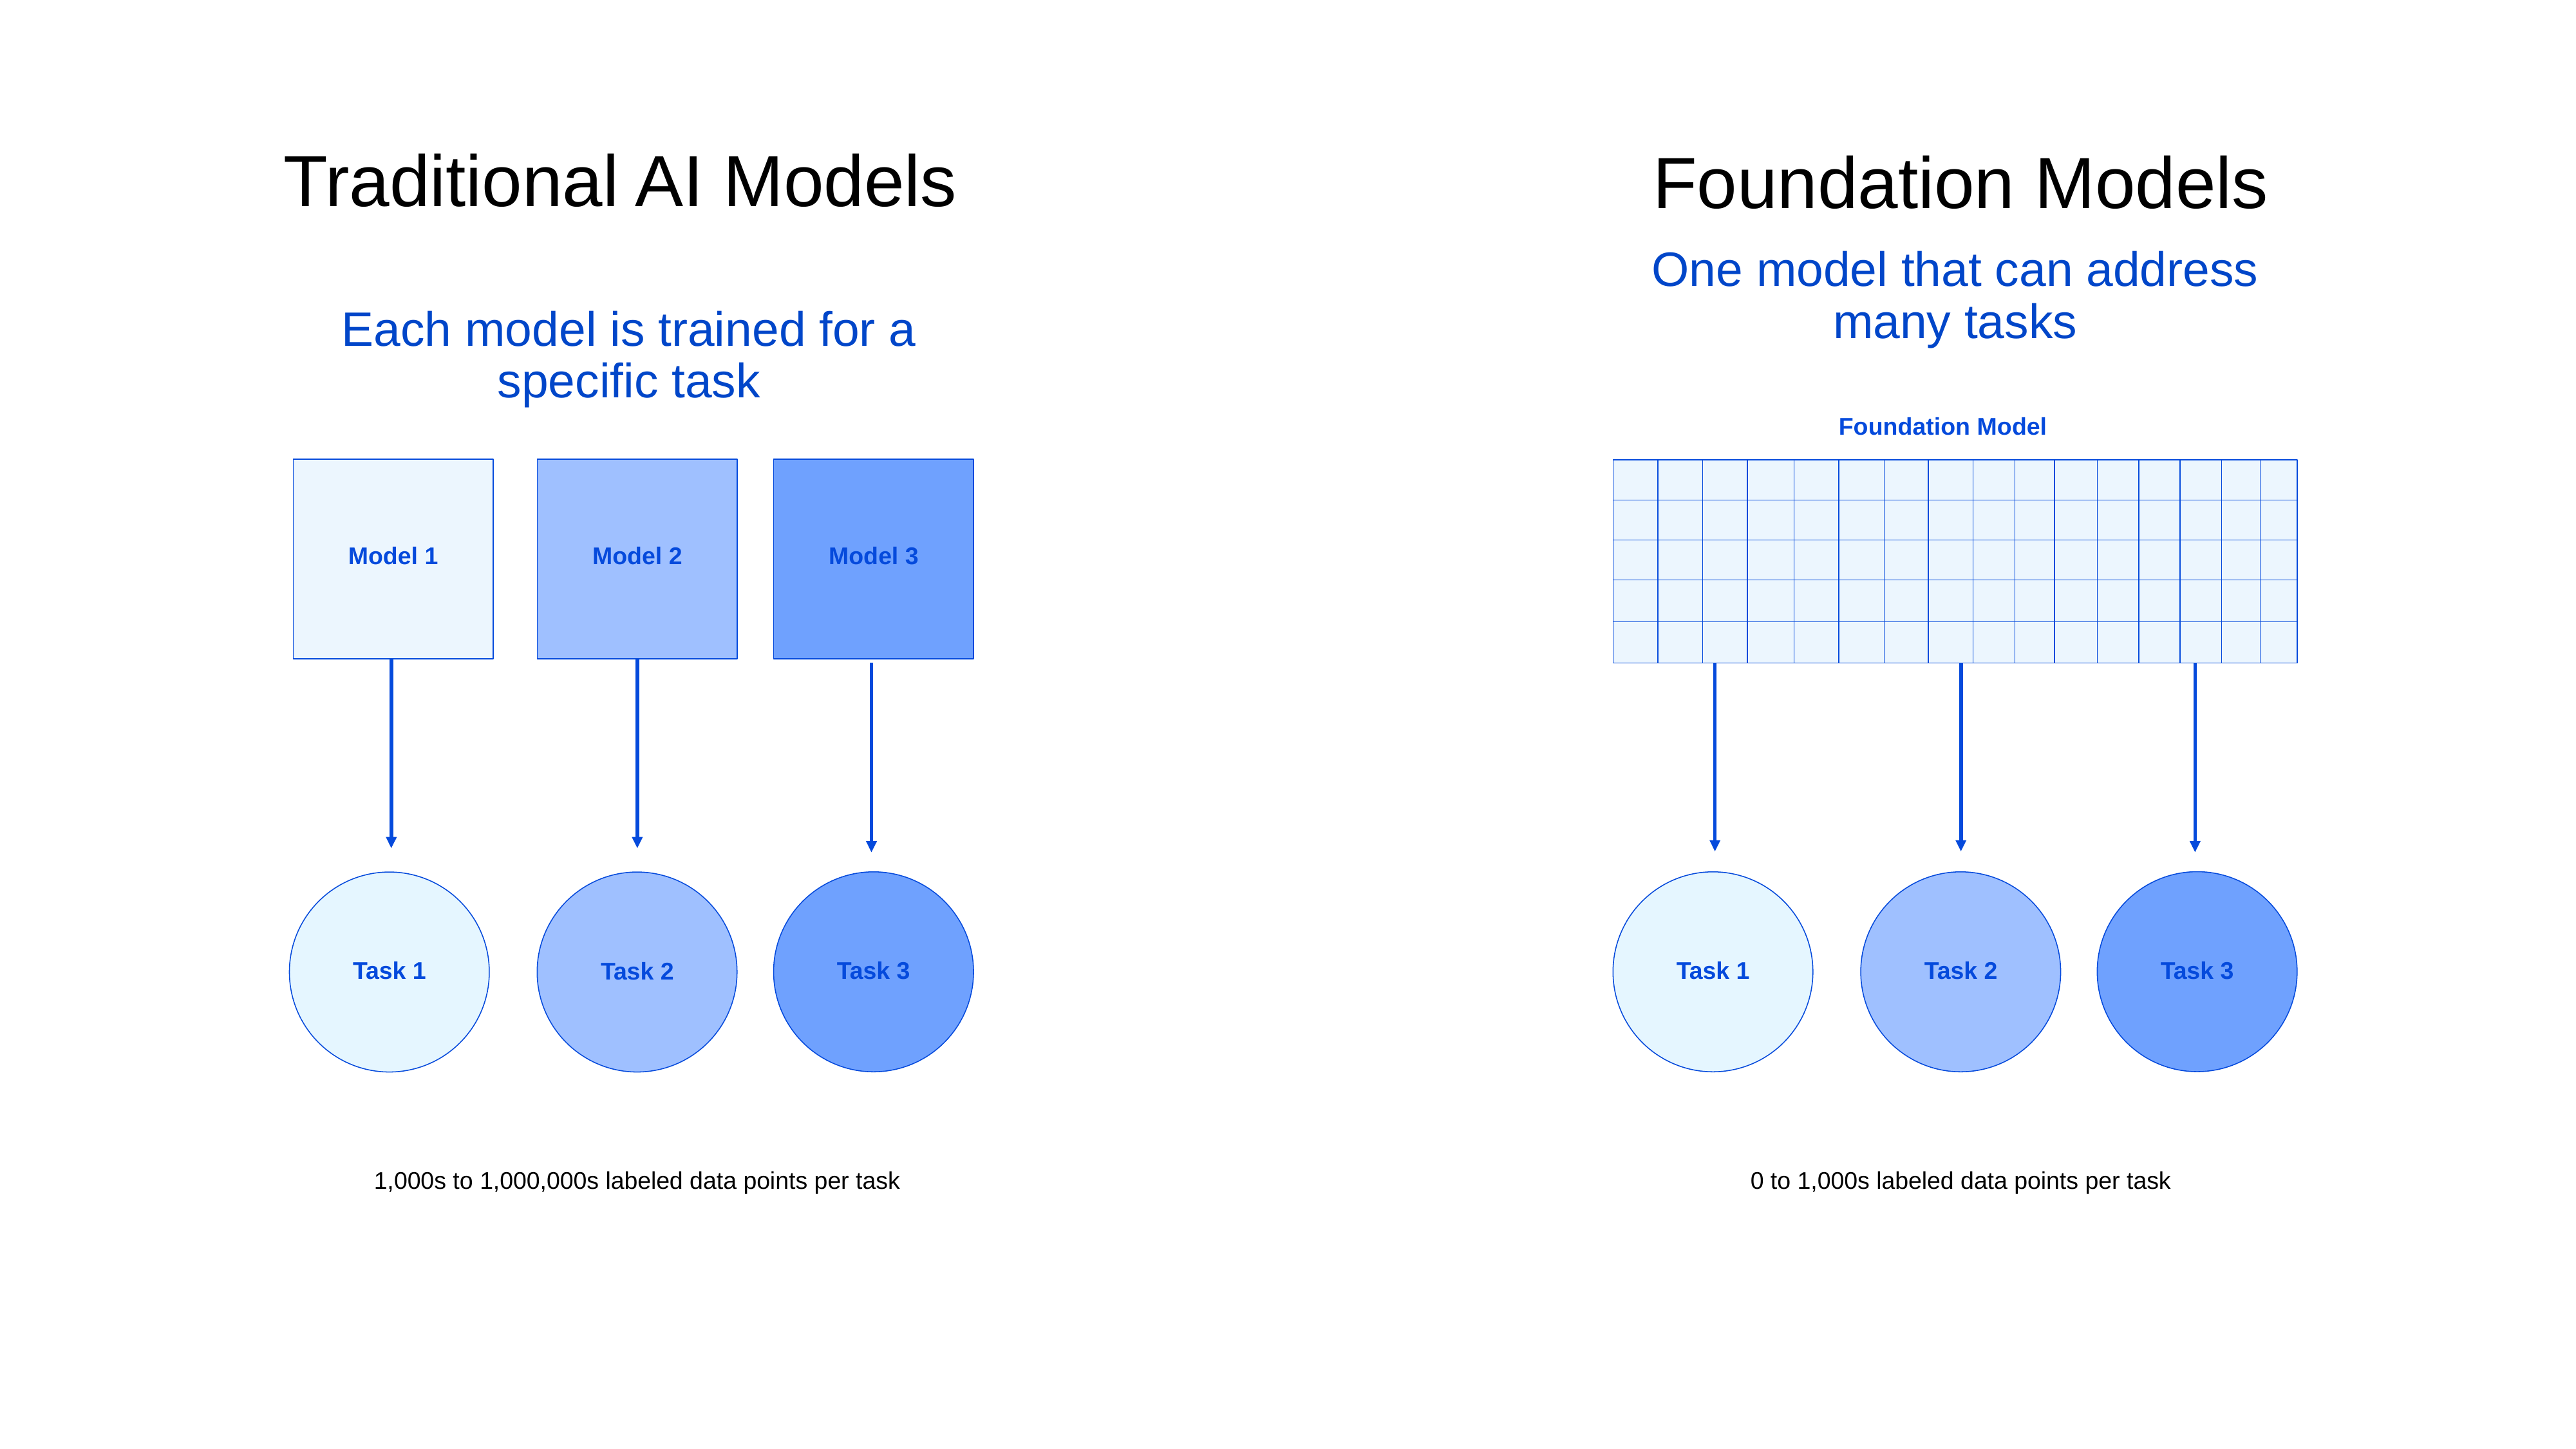

Traditional AI Models
Each model is trained for a specific task

Model 2
Model 3
Model 1

Task 3
Task 1
Task 2

# Foundation Models
One model that can address many tasks
Foundation Model

Task 3
Task 1
Task 2
0 to 1,000s labeled data points per task
1,000s to 1,000,000s labeled data points per task